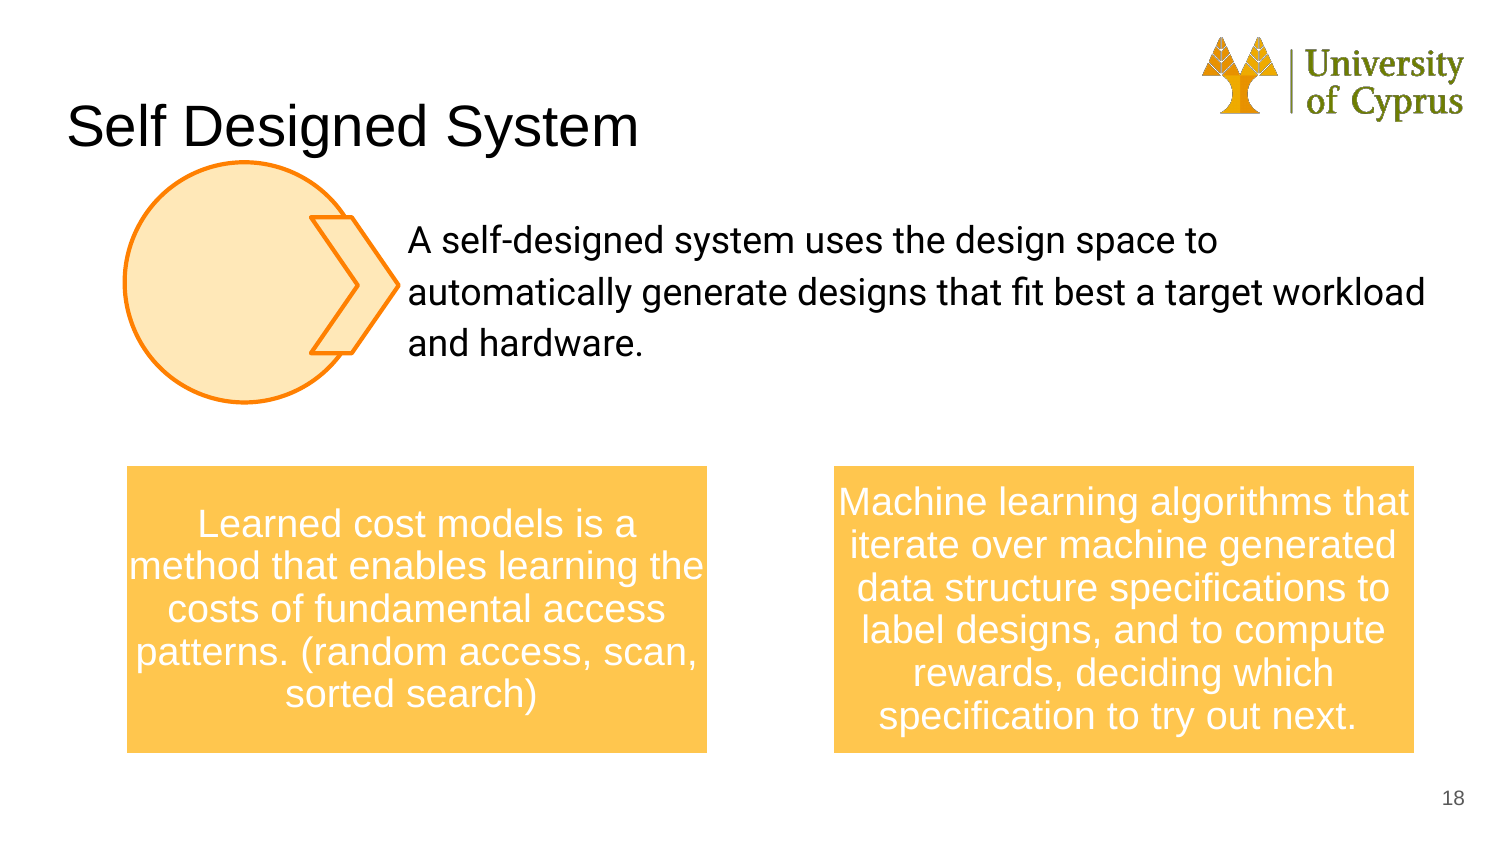

# Self Designed System

A self-designed system uses the design space to automatically generate designs that fit best a target workload and hardware.

Learned cost models is a method that enables learning the costs of fundamental access patterns. (random access, scan, sorted search)
Machine learning algorithms that iterate over machine generated data structure specifications to label designs, and to compute rewards, deciding which specification to try out next.
18